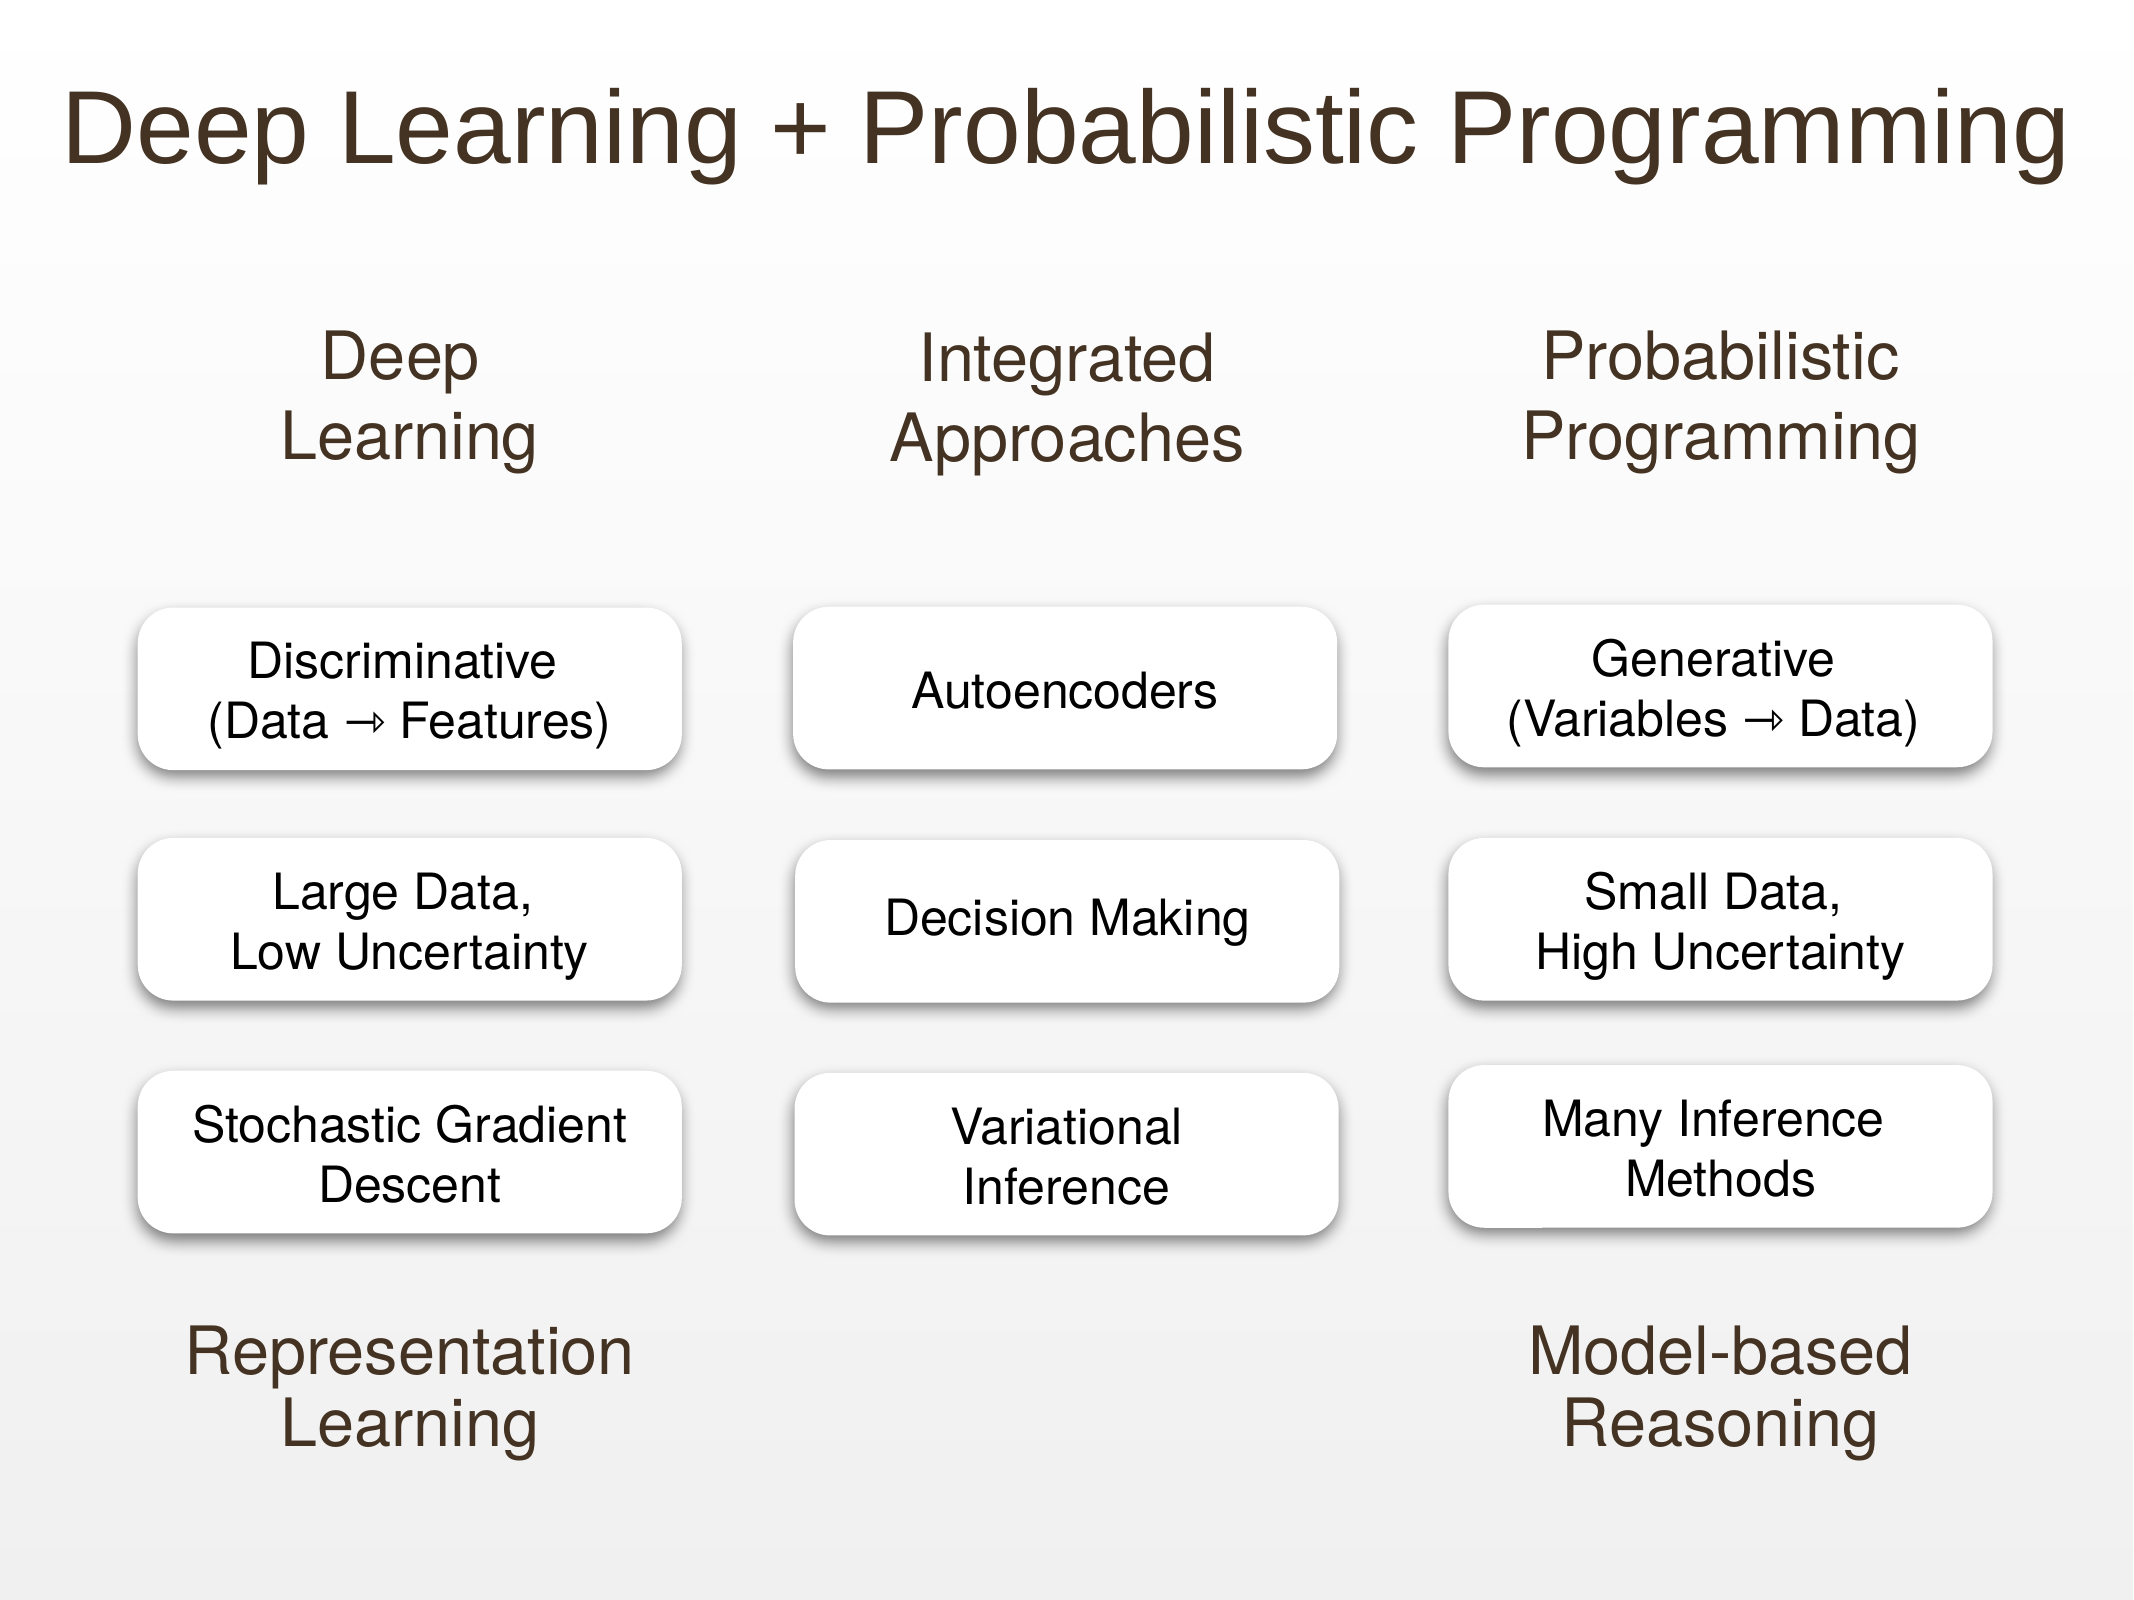

# Deep Learning + Probabilistic Programming
Deep
Learning
Probabilistic Programming
Integrated
Approaches
Generative
(Variables ⇾ Data)
Discriminative
(Data ⇾ Features)
Autoencoders
Large Data,
Low Uncertainty
Small Data,
High Uncertainty
Decision Making
Many Inference
Methods
Stochastic Gradient Descent
Variational
Inference
Representation
Learning
Model-based
Reasoning